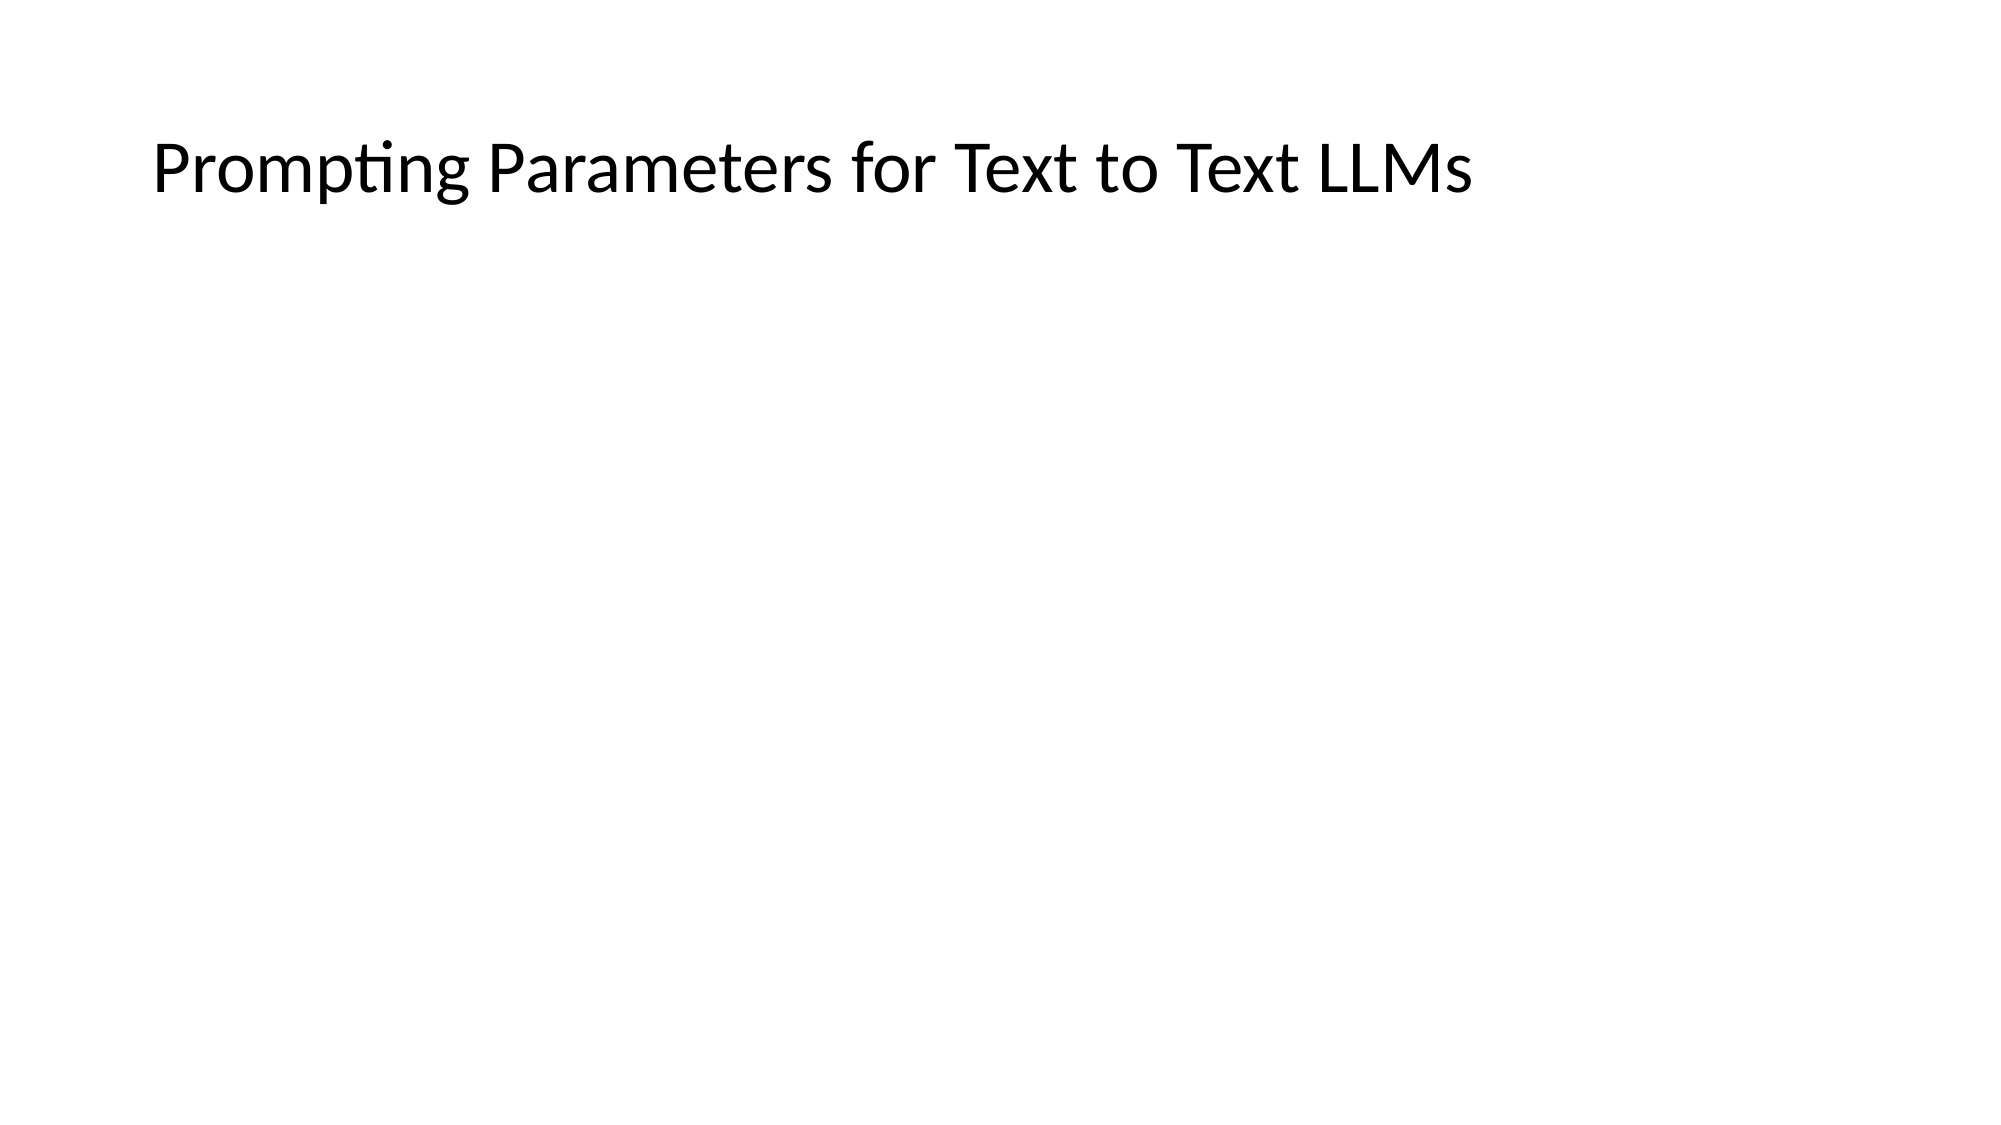

# Prompting Parameters for Text to Text LLMs